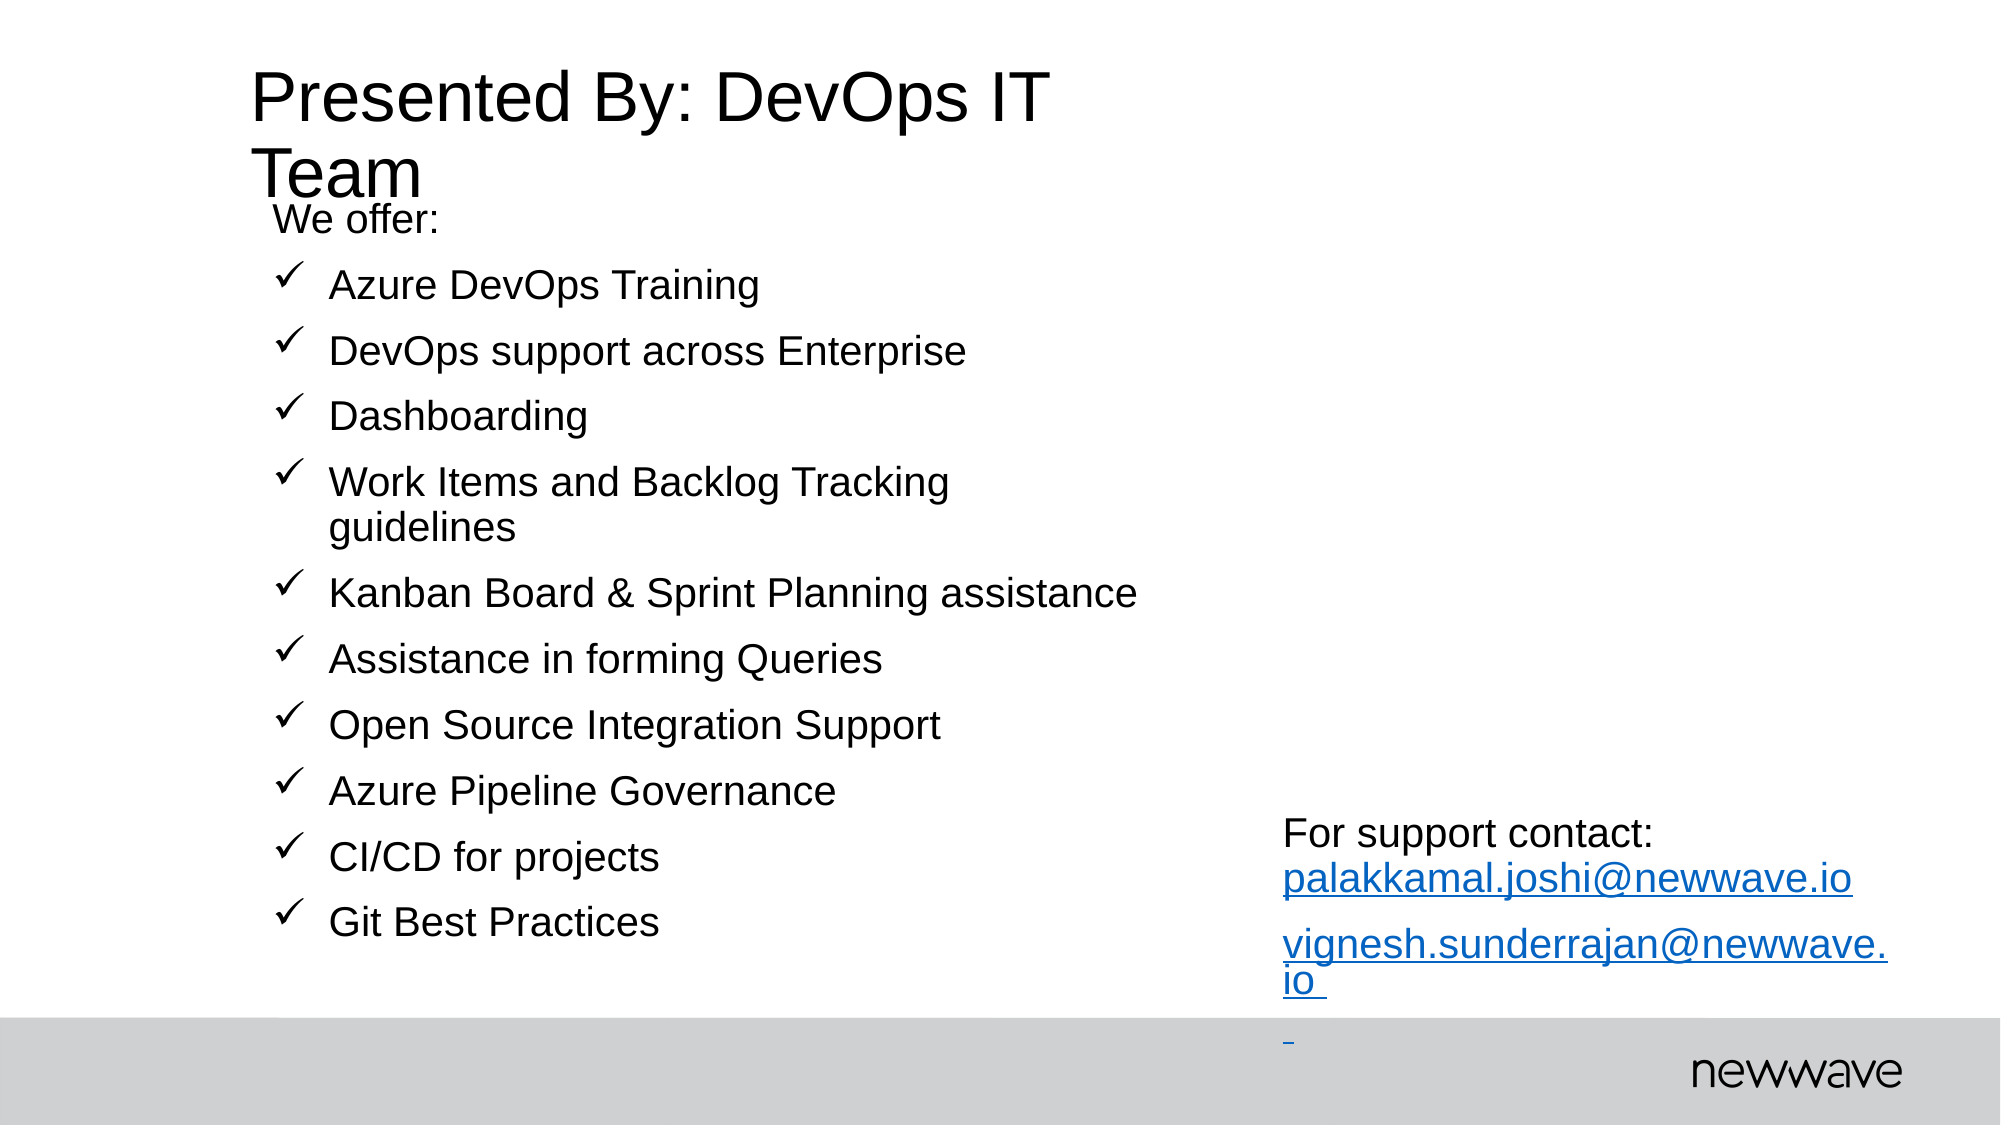

Presented By: DevOps IT Team

We offer:
Azure DevOps Training
DevOps support across Enterprise
Dashboarding
Work Items and Backlog Tracking guidelines
Kanban Board & Sprint Planning assistance
Assistance in forming Queries
Open Source Integration Support
Azure Pipeline Governance
CI/CD for projects
Git Best Practices

For support contact: palakkamal.joshi@newwave.io
vignesh.sunderrajan@newwave.io